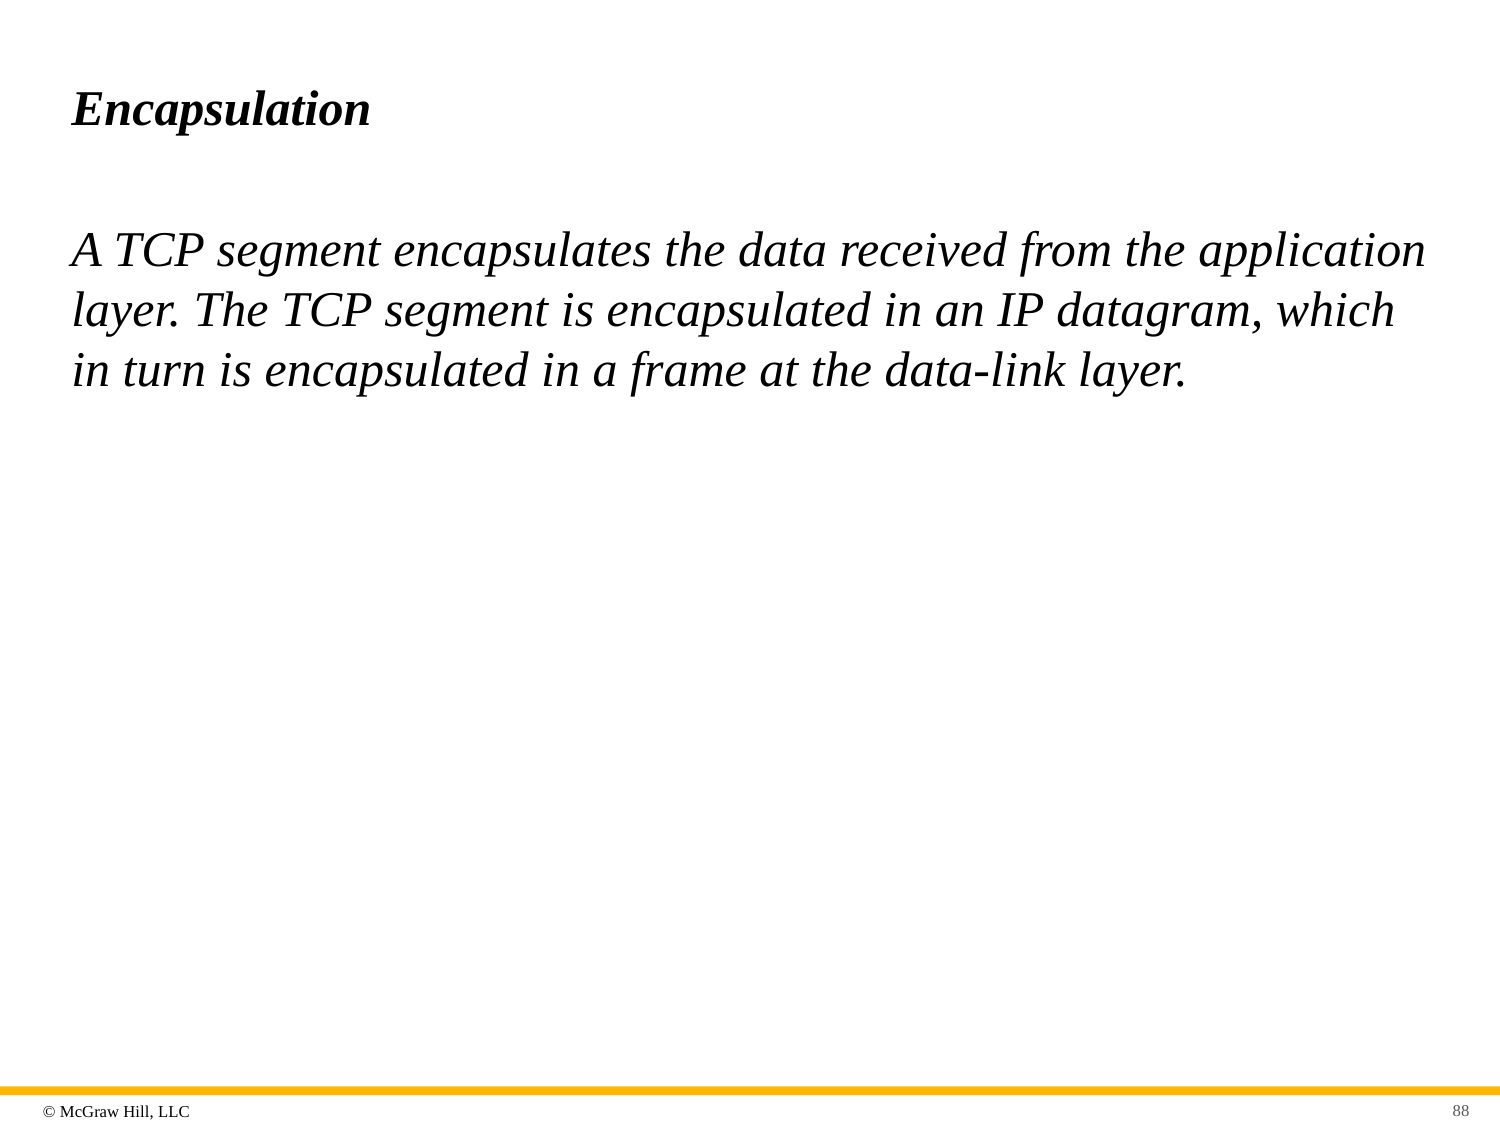

# Encapsulation
A TCP segment encapsulates the data received from the application layer. The TCP segment is encapsulated in an IP datagram, which in turn is encapsulated in a frame at the data-link layer.
88